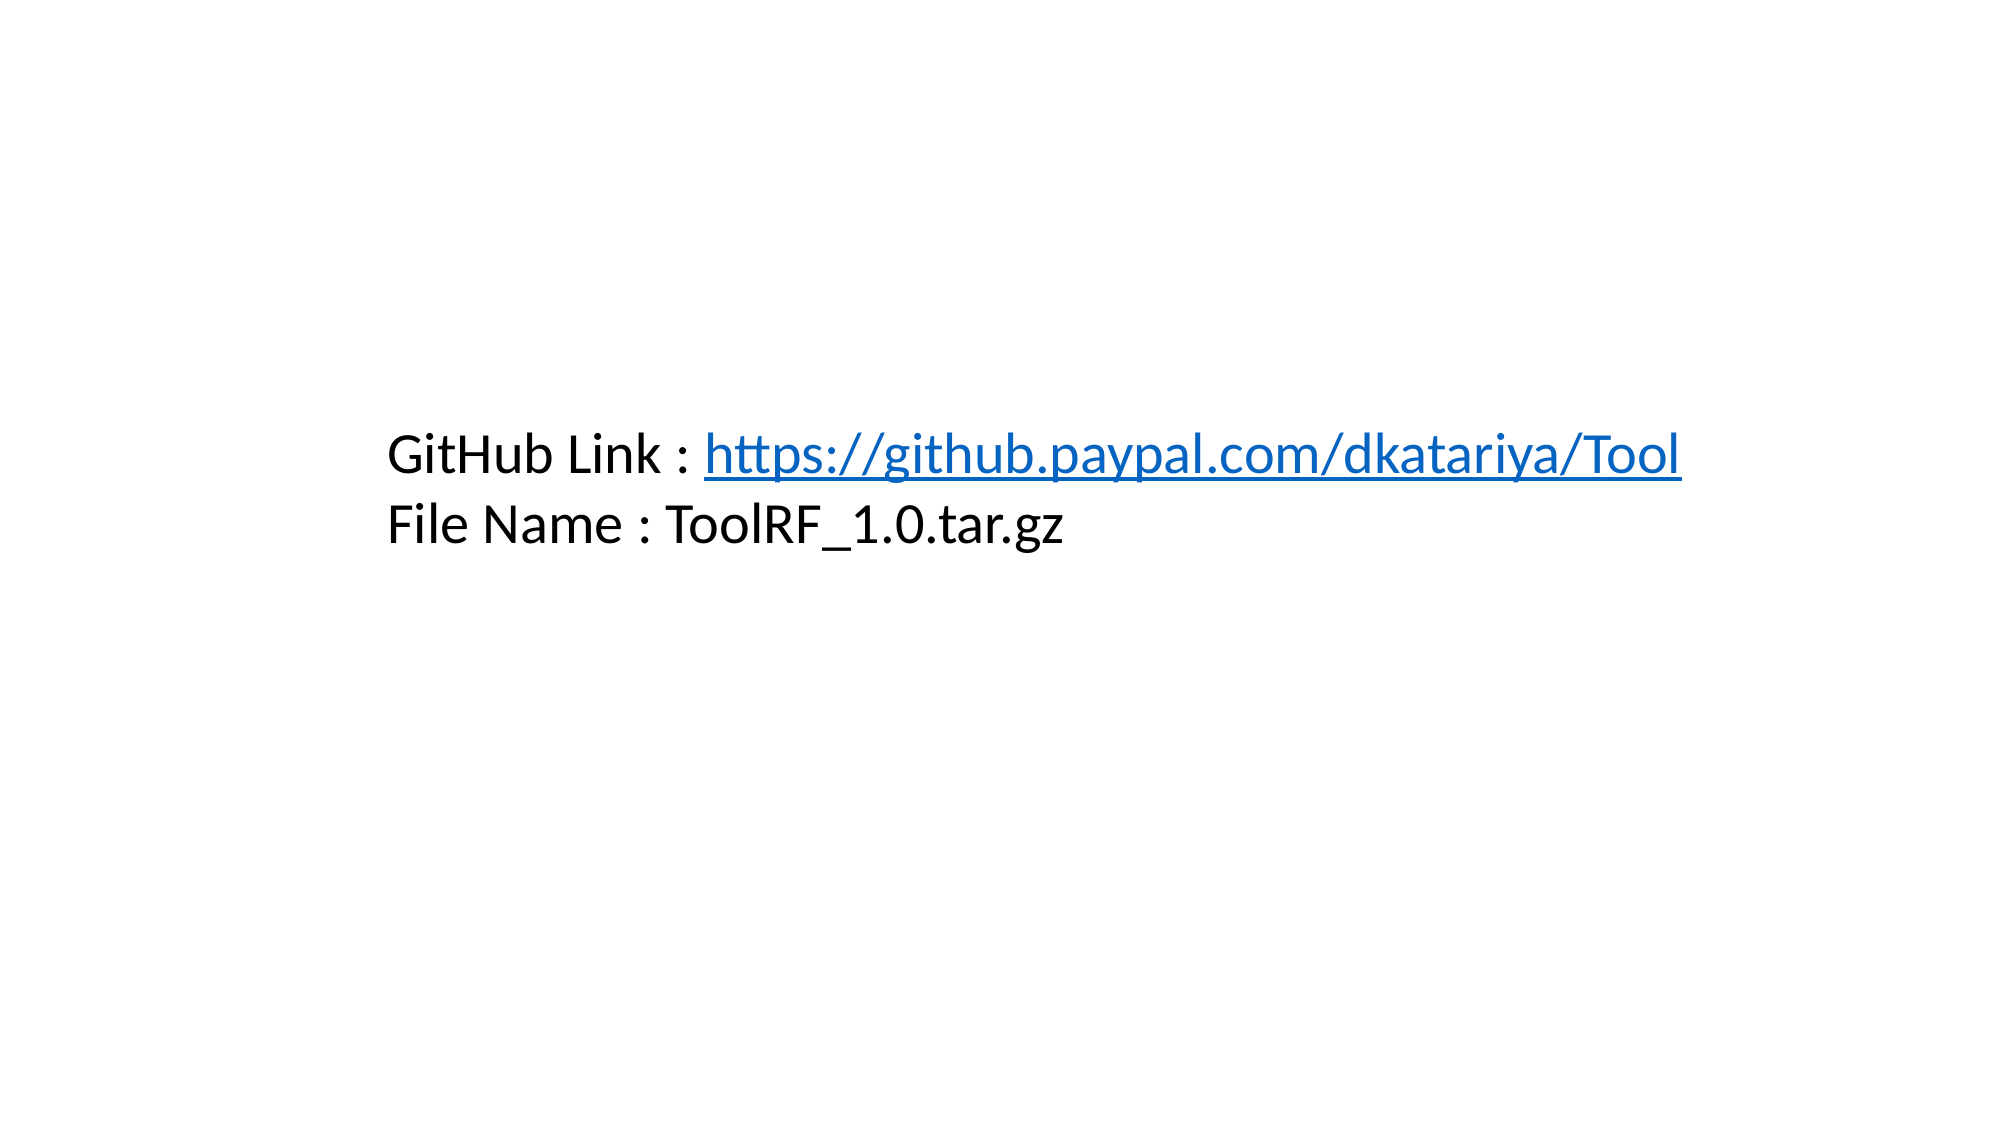

GitHub Link : https://github.paypal.com/dkatariya/Tool
File Name : ToolRF_1.0.tar.gz